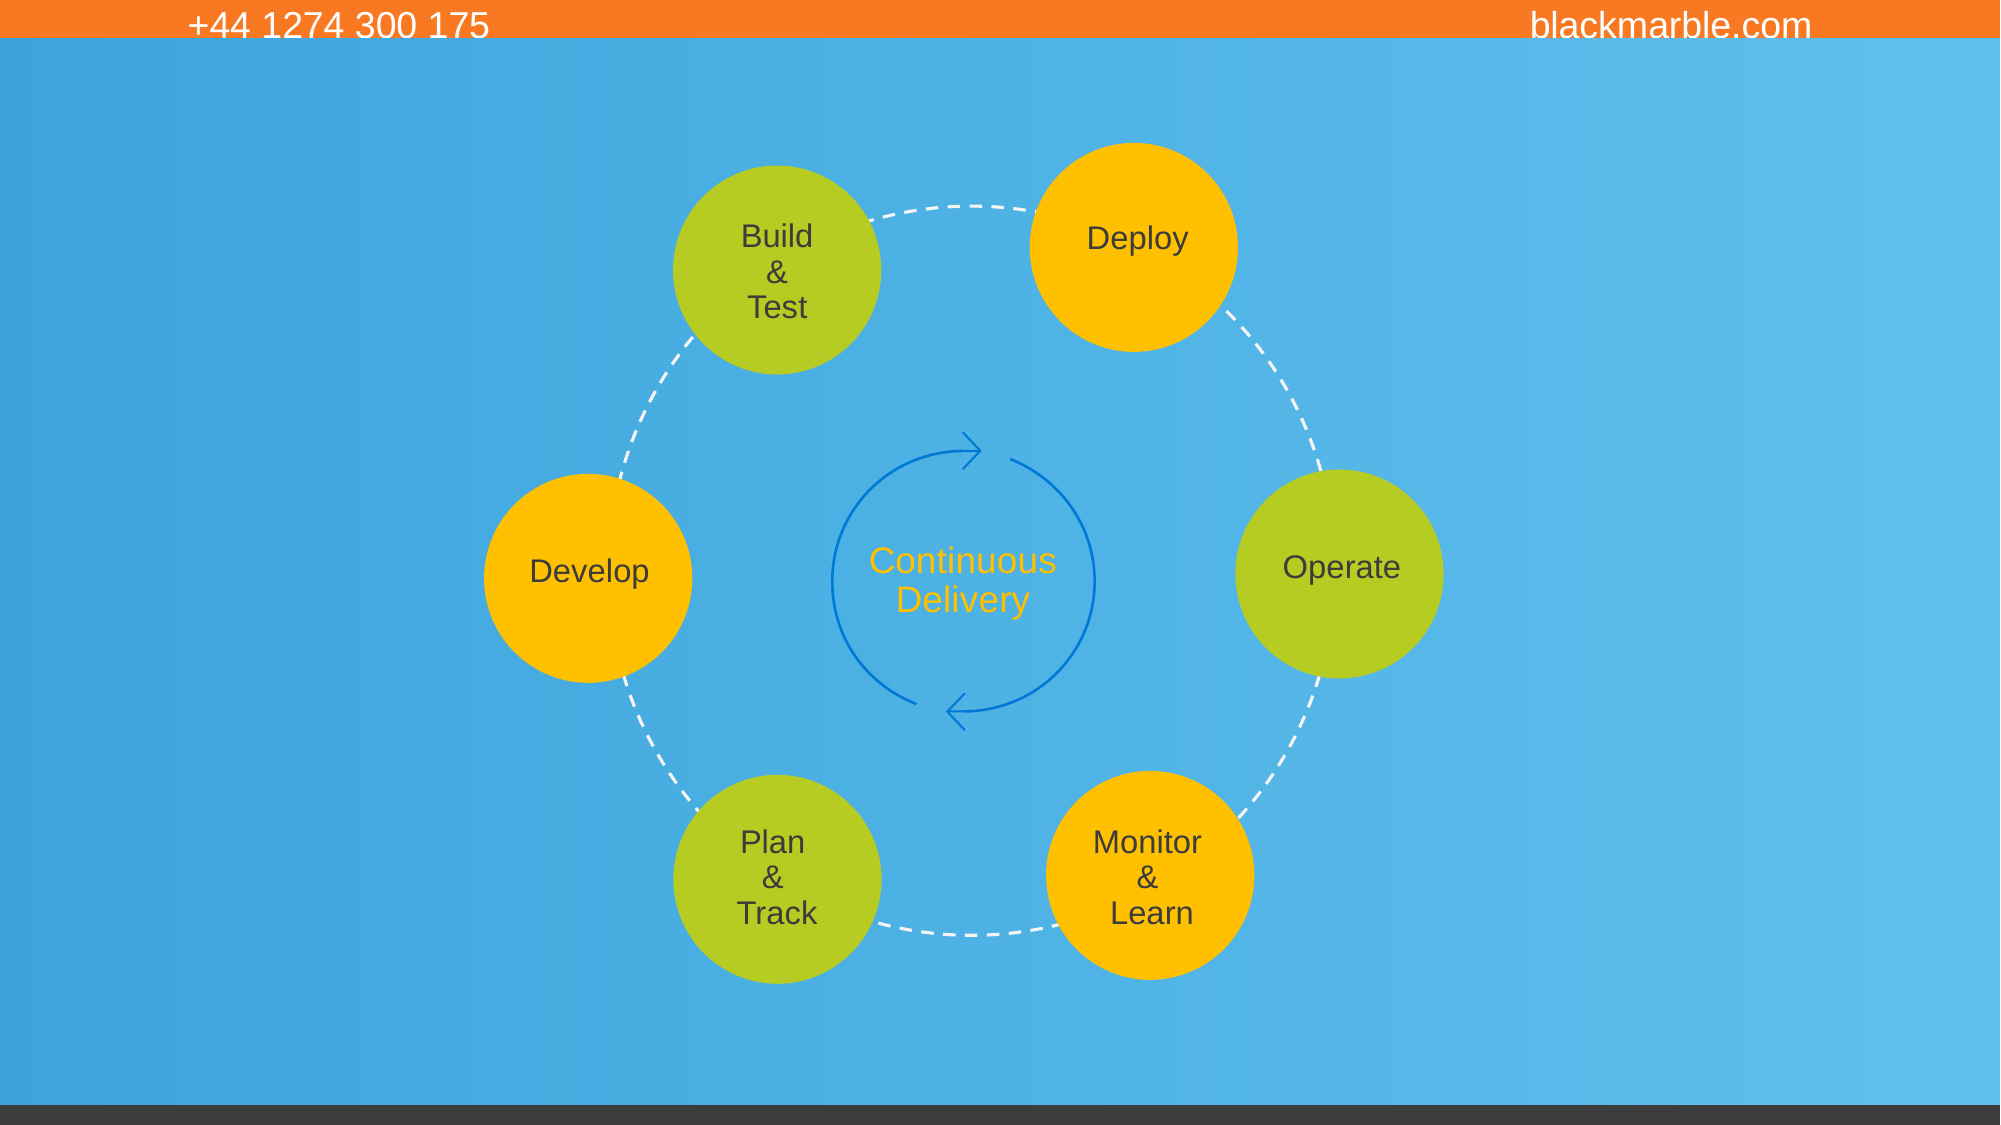

Build& Test
Deploy

Continuous
Delivery

Operate
Develop

Plan
&
Track
Monitor
&
Learn